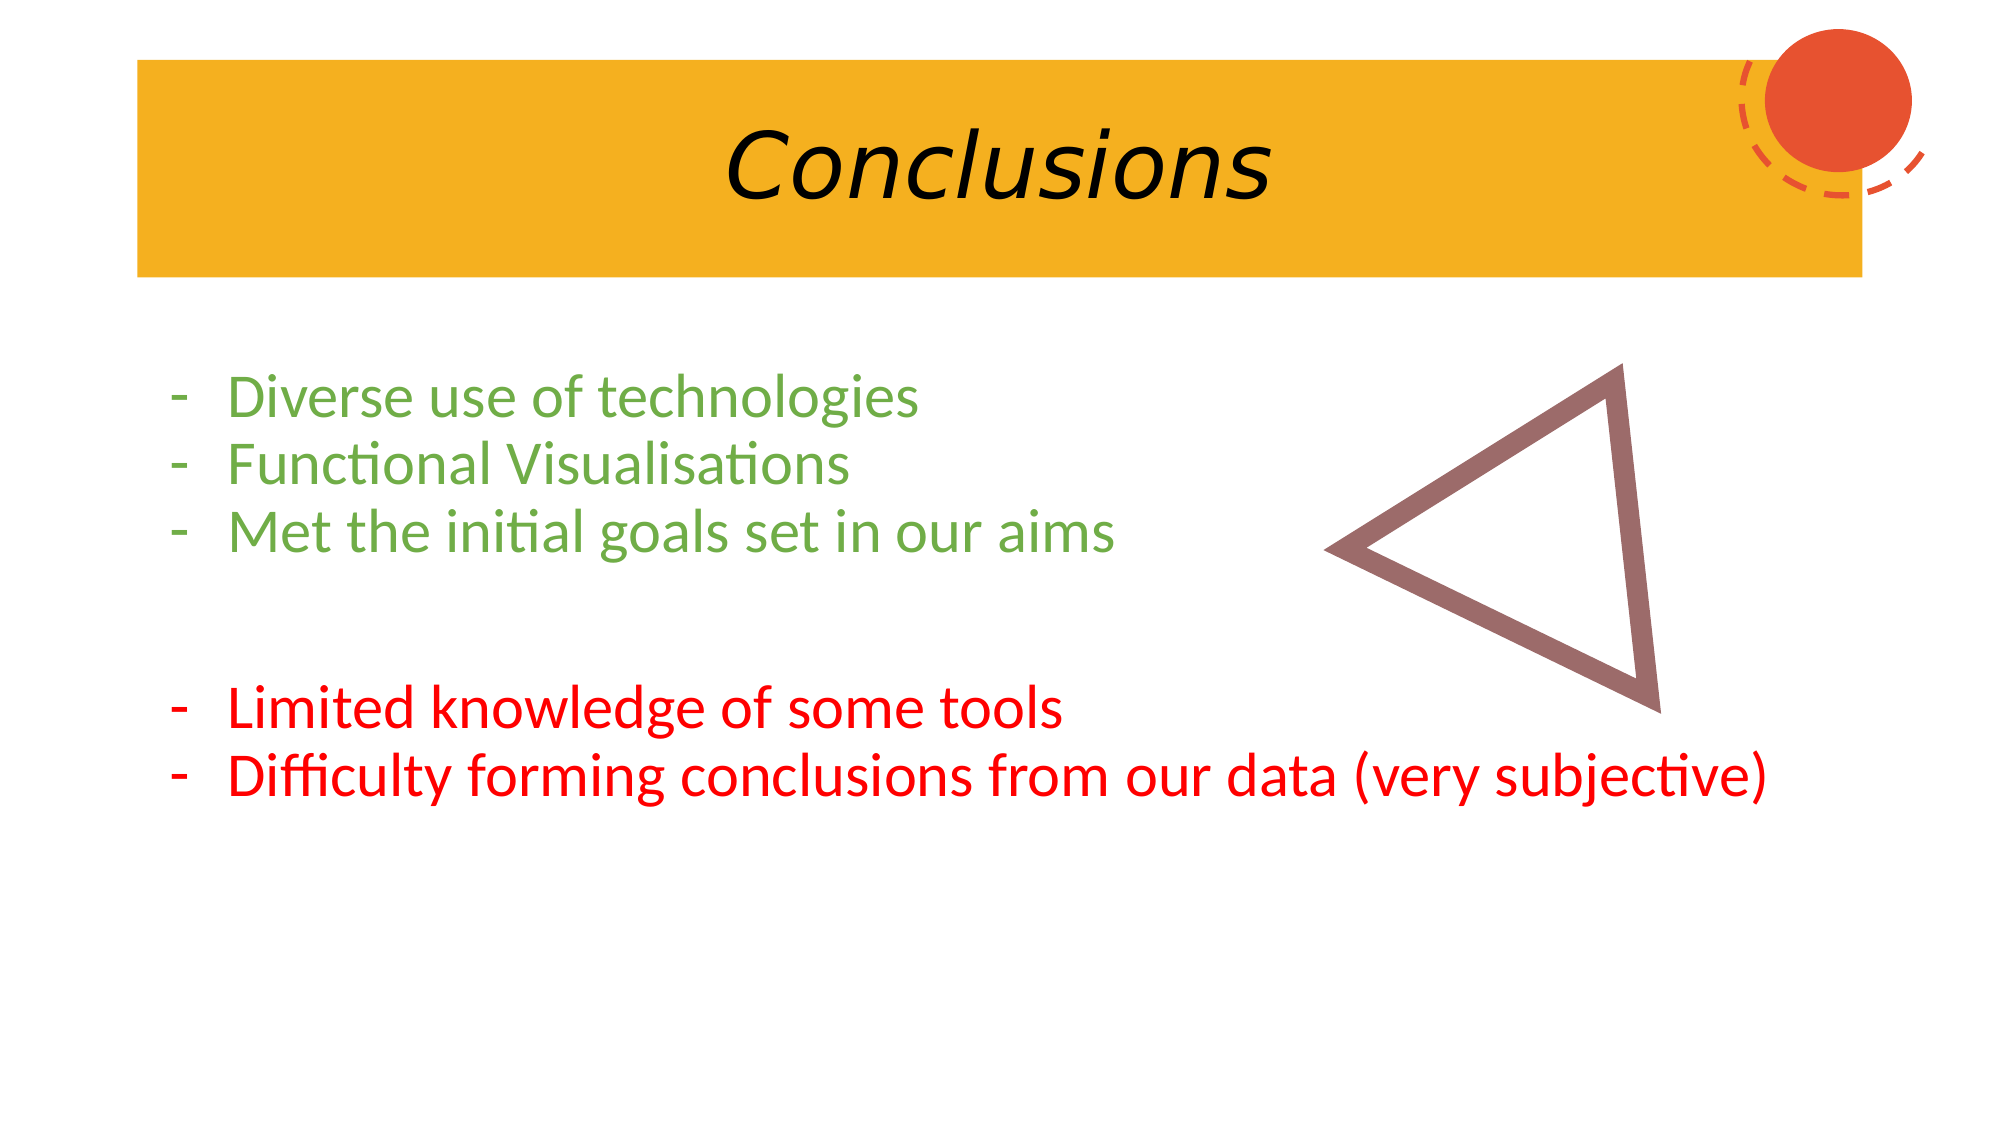

# Conclusions
Diverse use of technologies
Functional Visualisations
Met the initial goals set in our aims

Limited knowledge of some tools
Difficulty forming conclusions from our data (very subjective)